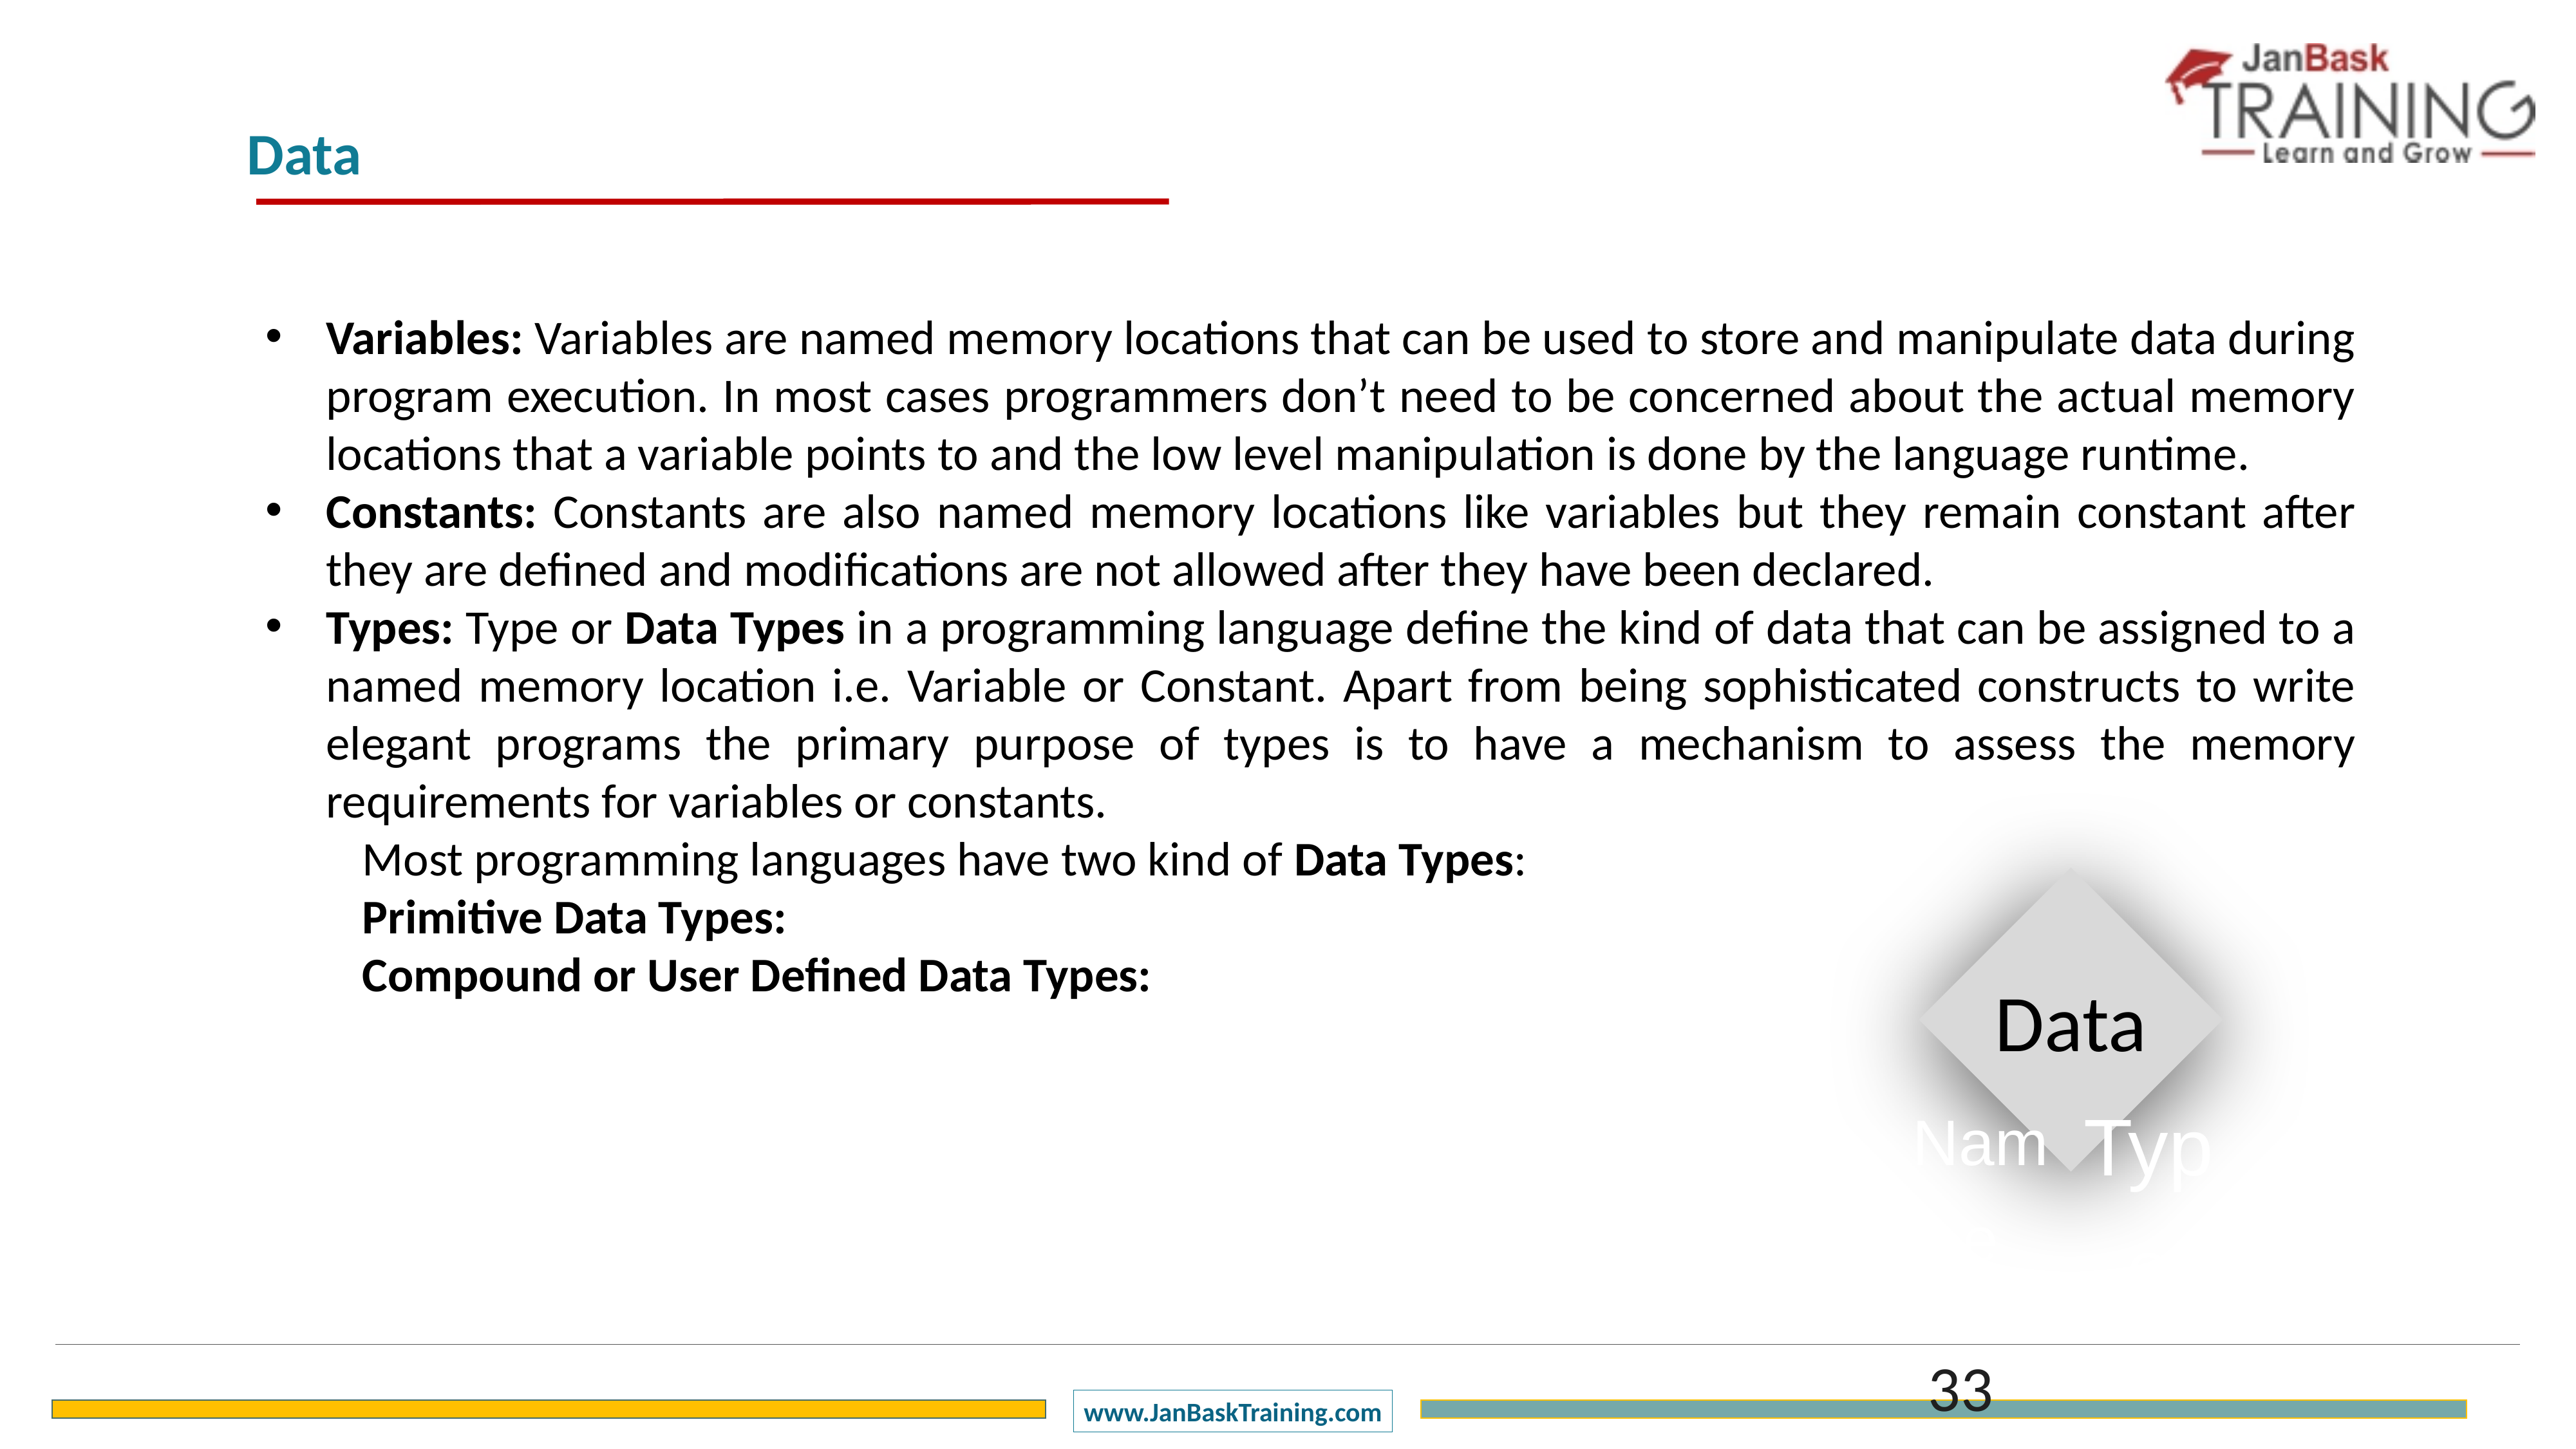

Data
Variables: Variables are named memory locations that can be used to store and manipulate data during program execution. In most cases programmers don’t need to be concerned about the actual memory locations that a variable points to and the low level manipulation is done by the language runtime.
Constants: Constants are also named memory locations like variables but they remain constant after they are defined and modifications are not allowed after they have been declared.
Types: Type or Data Types in a programming language define the kind of data that can be assigned to a named memory location i.e. Variable or Constant. Apart from being sophisticated constructs to write elegant programs the primary purpose of types is to have a mechanism to assess the memory requirements for variables or constants.
	Most programming languages have two kind of Data Types:
	Primitive Data Types:
	Compound or User Defined Data Types:

Data
Type
Name
33